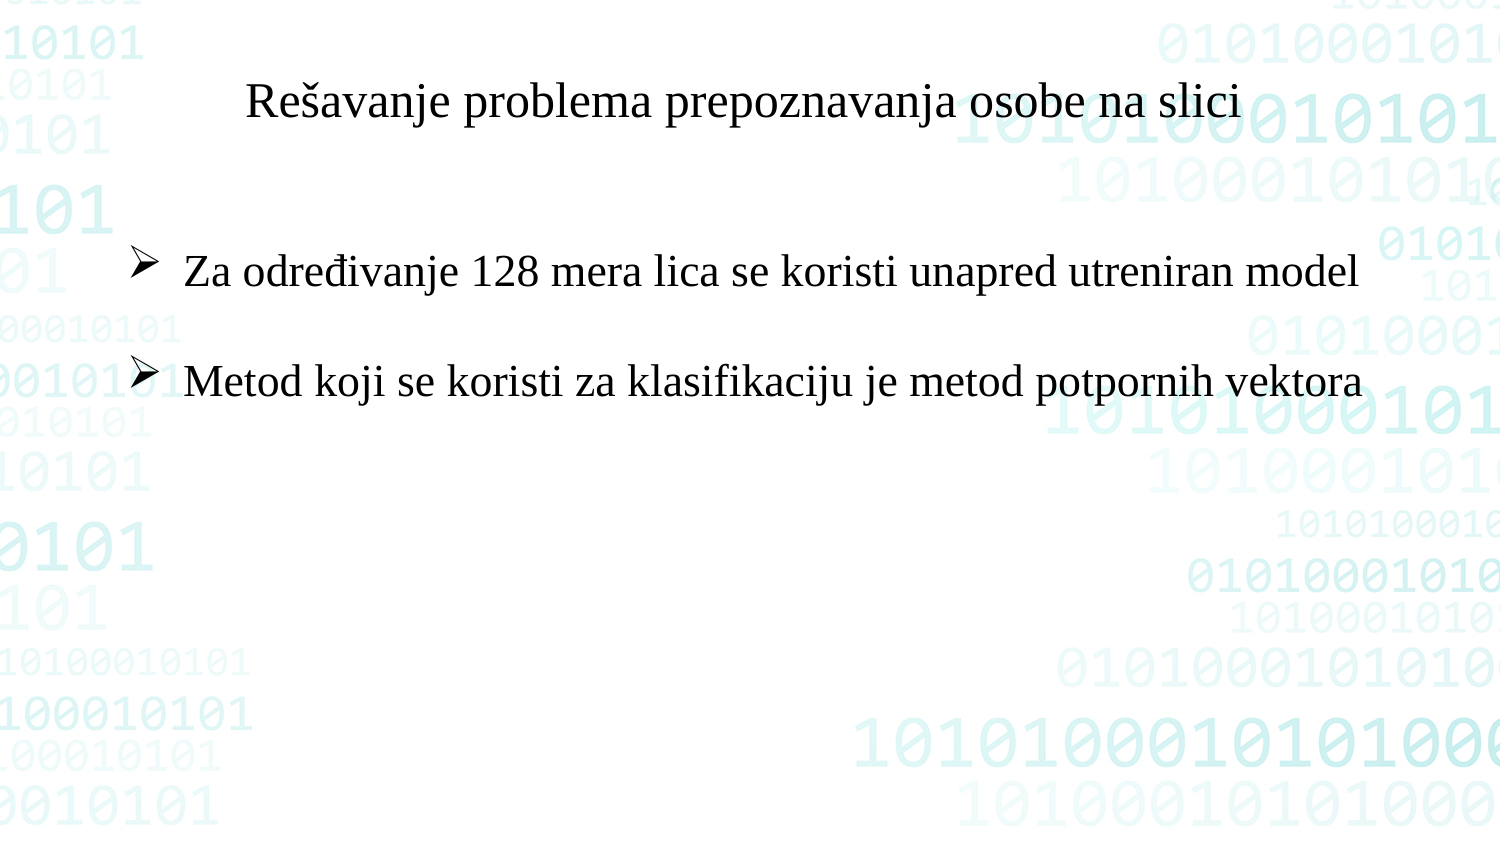

Rešavanje problema prepoznavanja osobe na slici
Za određivanje 128 mera lica se koristi unapred utreniran model

Metod koji se koristi za klasifikaciju je metod potpornih vektora